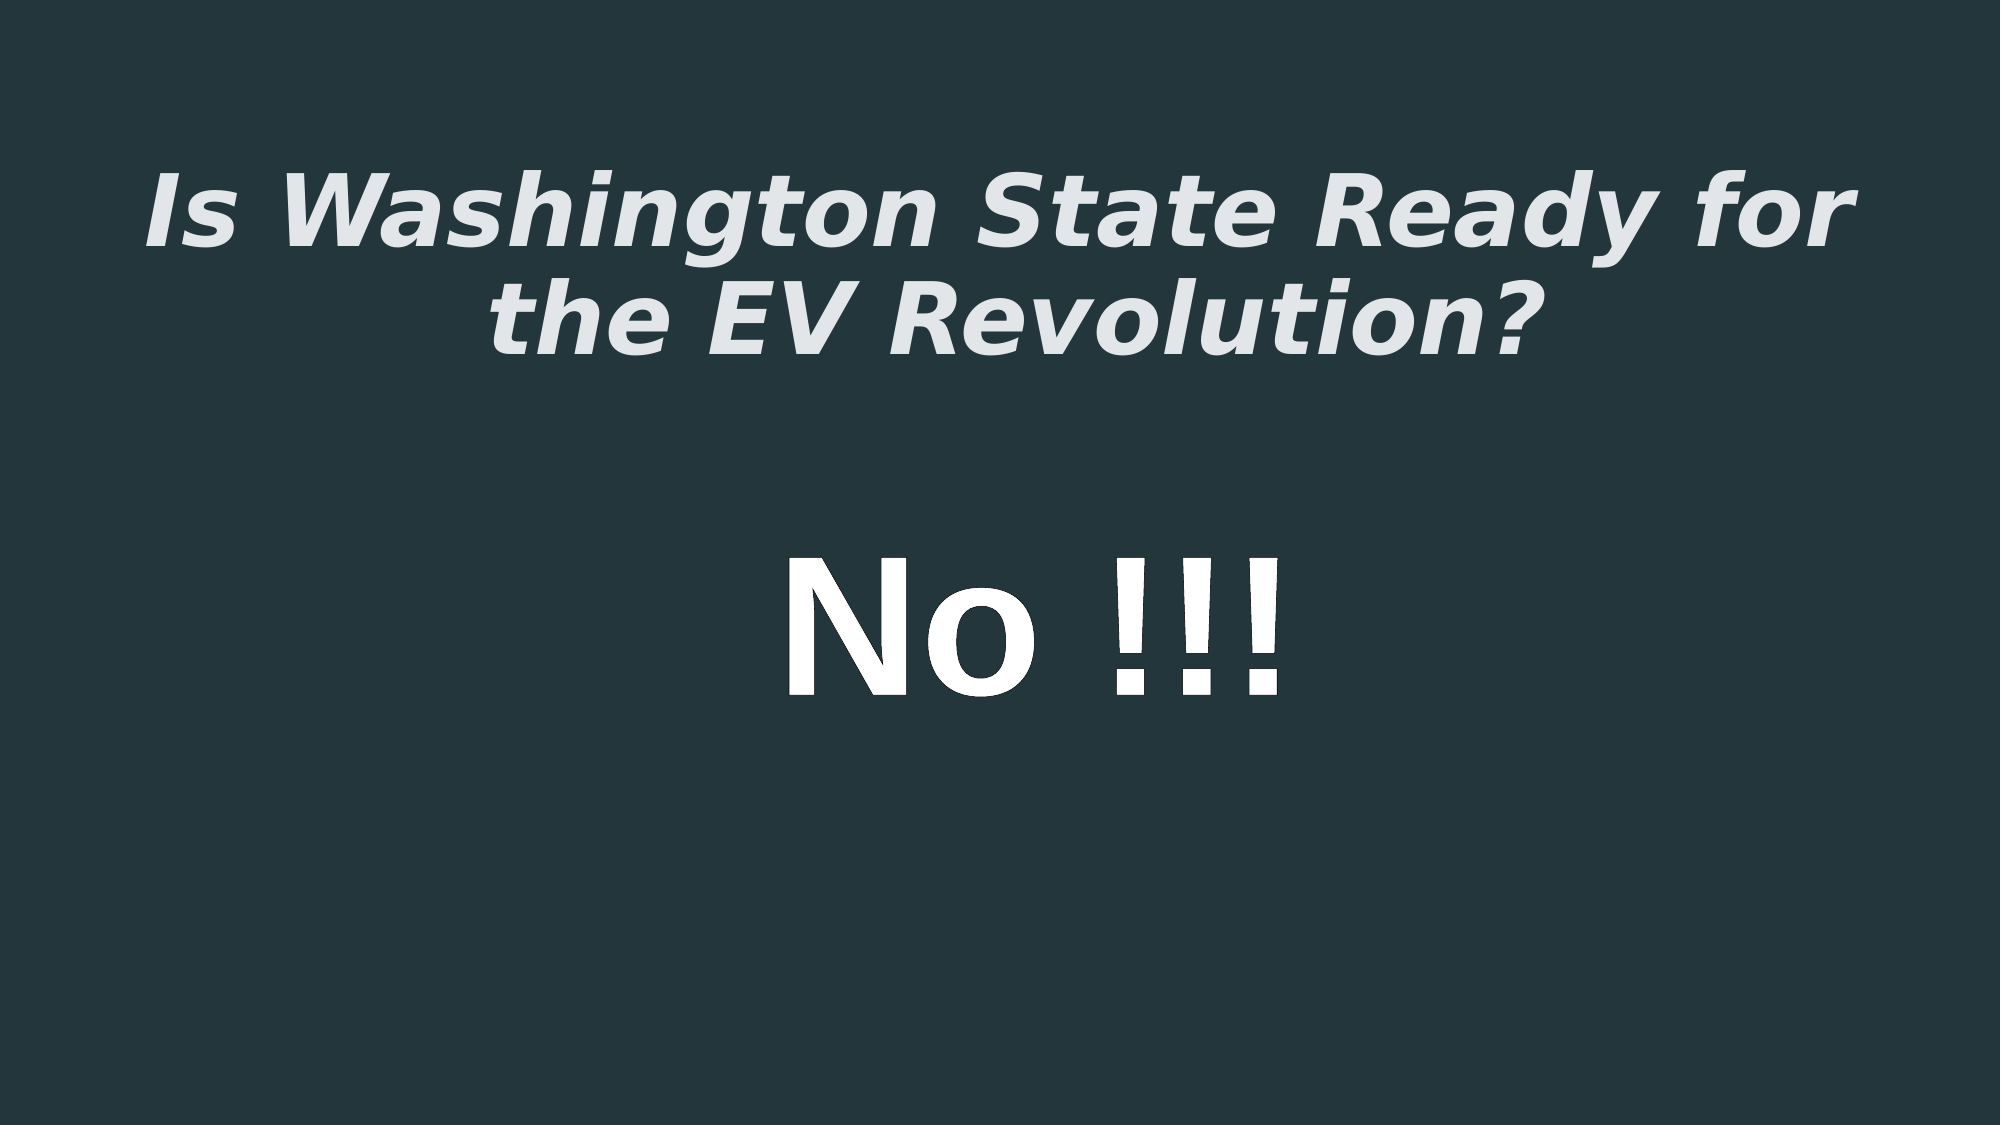

# Is Washington State Ready for the EV Revolution?
No !!!